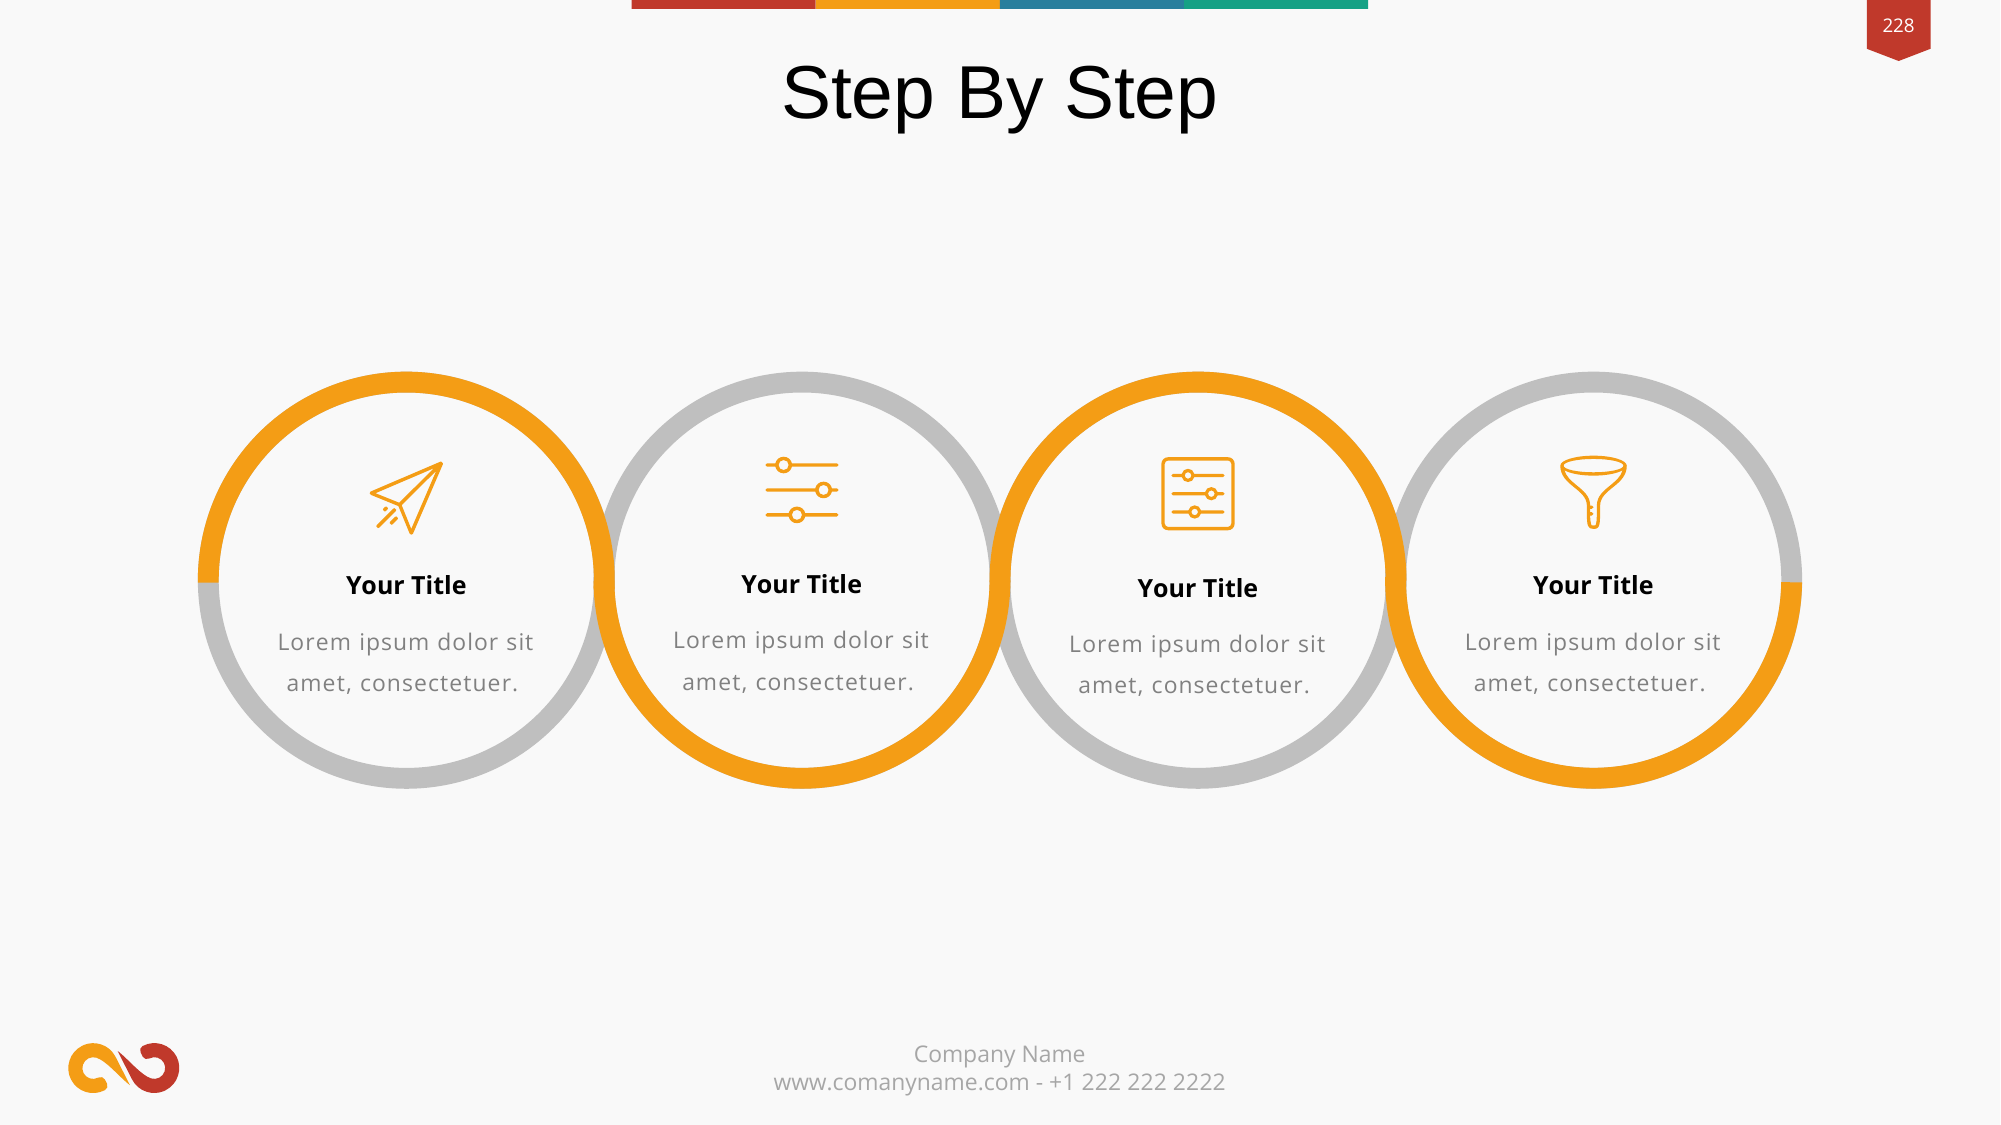

Step By Step

Your Title
Your Title
Your Title
Your Title
Lorem ipsum dolor sit amet, consectetuer.
Lorem ipsum dolor sit amet, consectetuer.
Lorem ipsum dolor sit amet, consectetuer.
Lorem ipsum dolor sit amet, consectetuer.